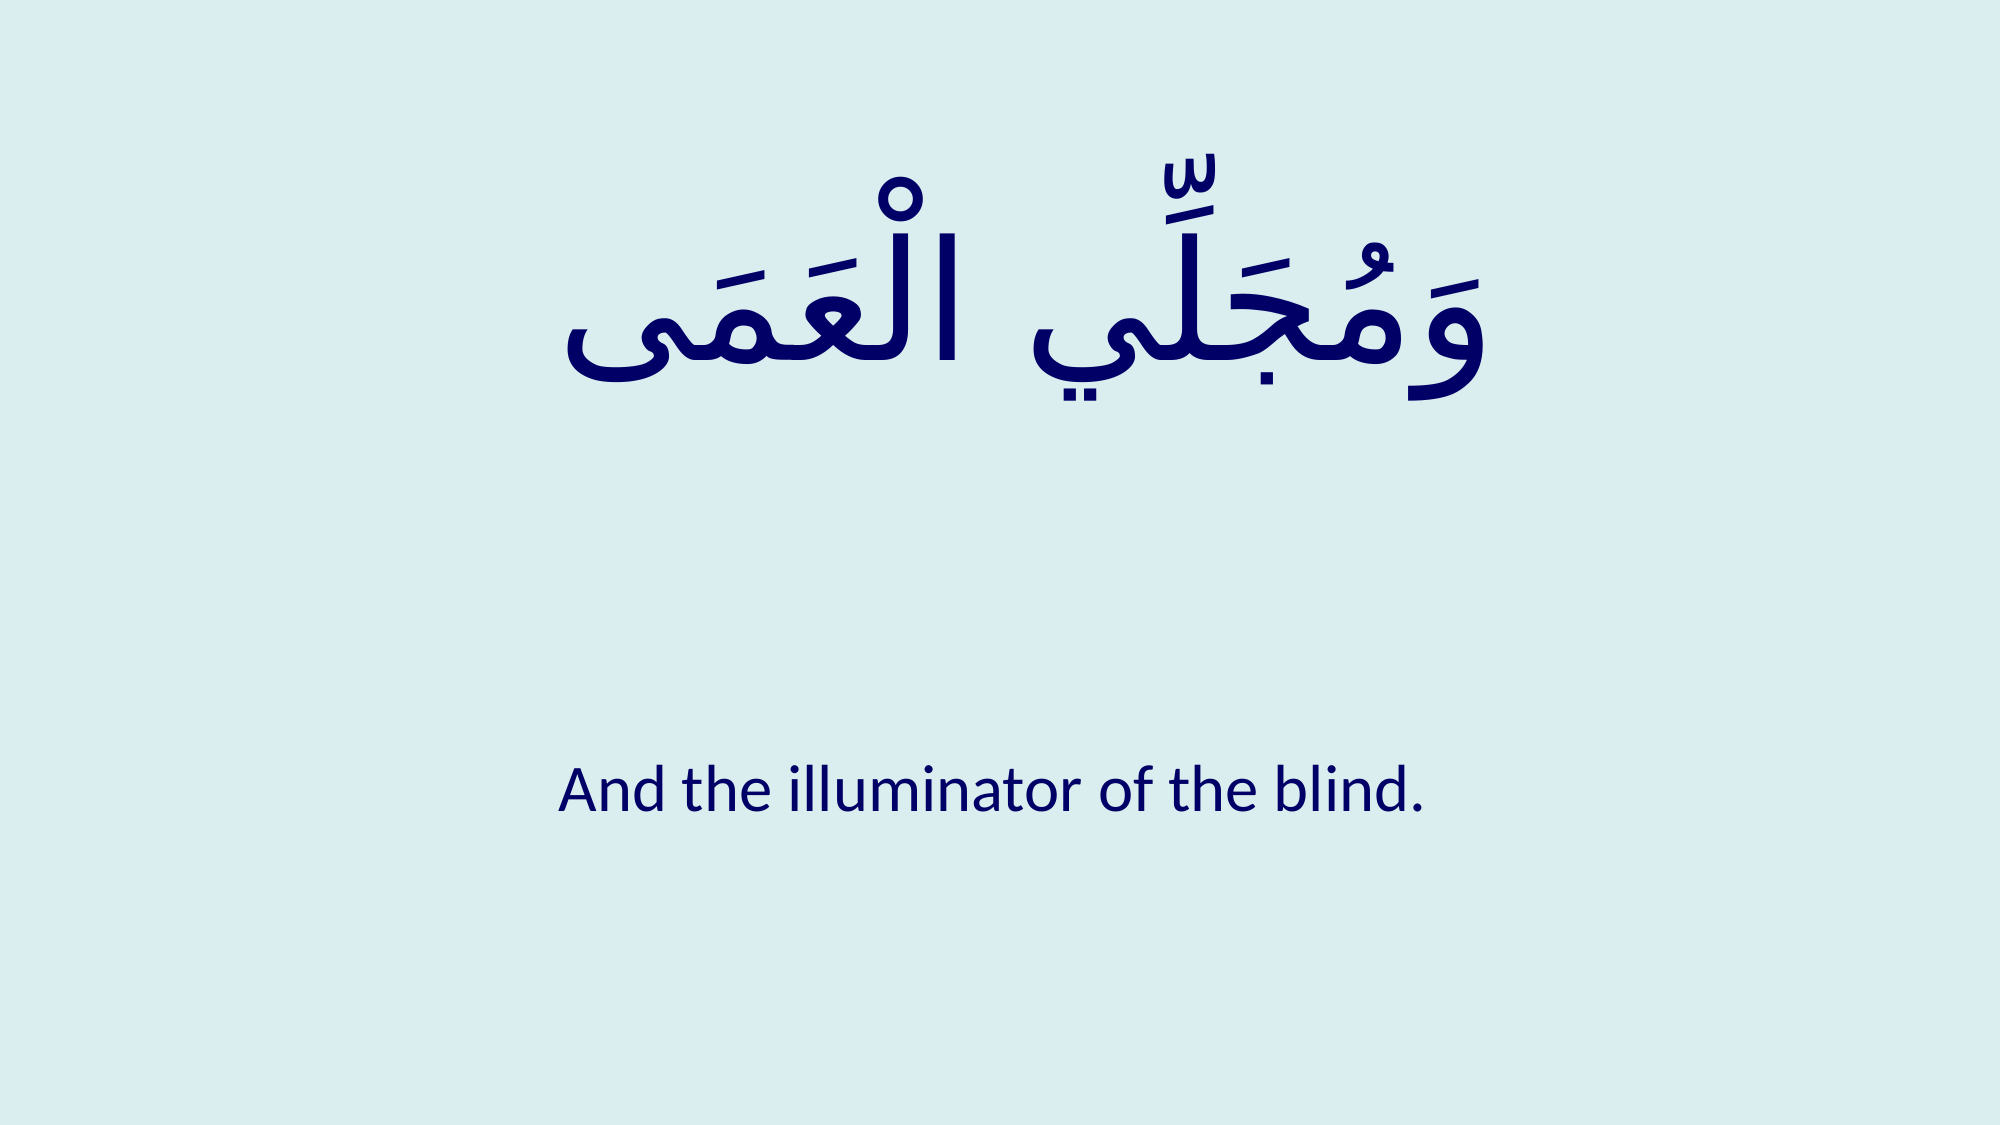

# وَمُجَلِّي الْعَمَى
And the illuminator of the blind.